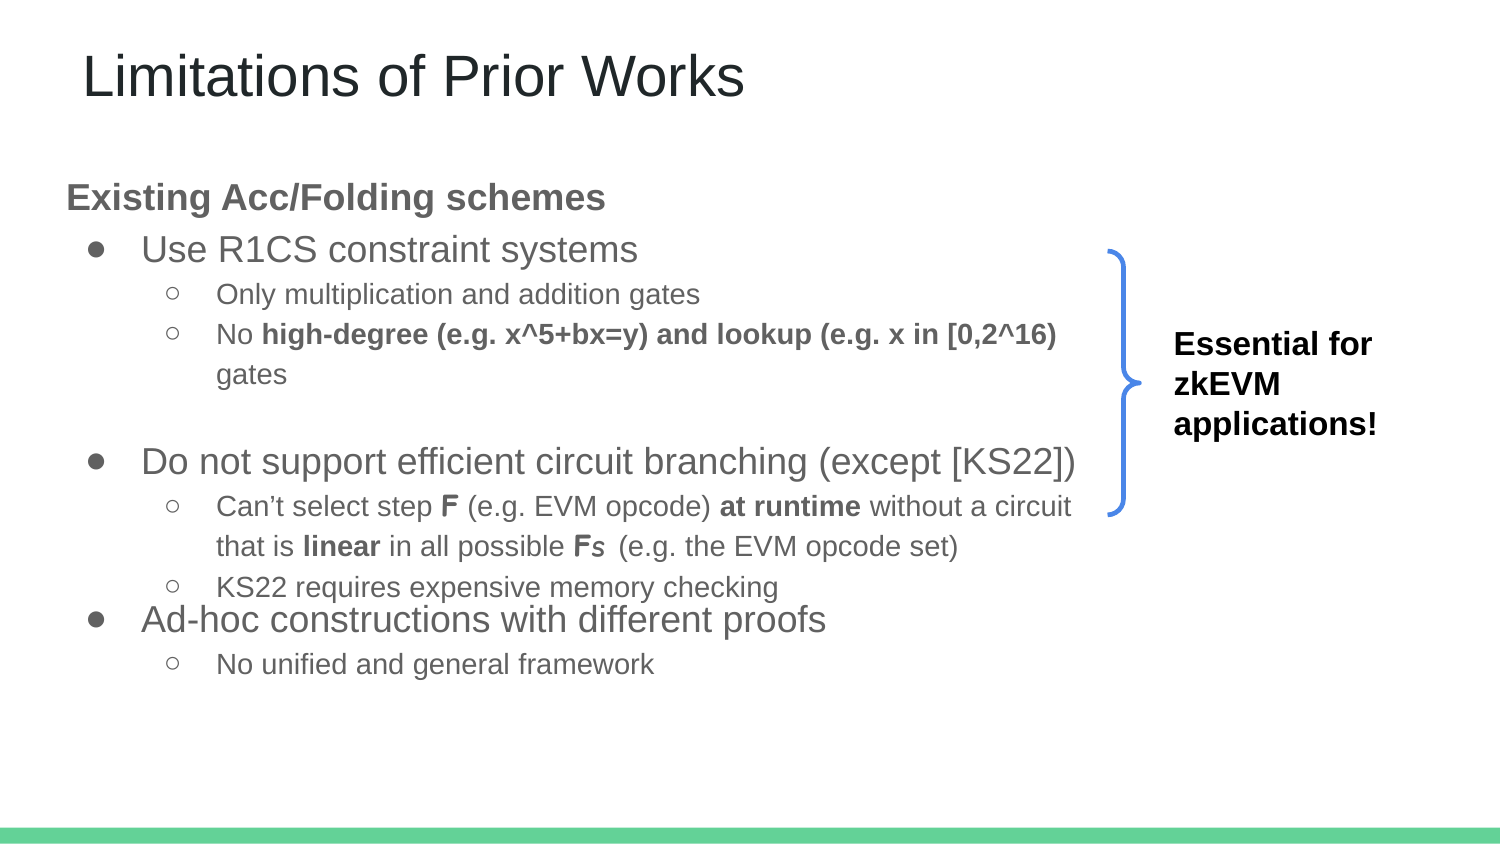

# Limitations of Prior Works
Existing Acc/Folding schemes
Use R1CS constraint systems
Only multiplication and addition gates
No high-degree (e.g. x^5+bx=y) and lookup (e.g. x in [0,2^16) gates

Do not support efficient circuit branching (except [KS22])
Can’t select step F (e.g. EVM opcode) at runtime without a circuit that is linear in all possible Fs (e.g. the EVM opcode set)
KS22 requires expensive memory checking

Essential for zkEVM applications!
Ad-hoc constructions with different proofs
No unified and general framework